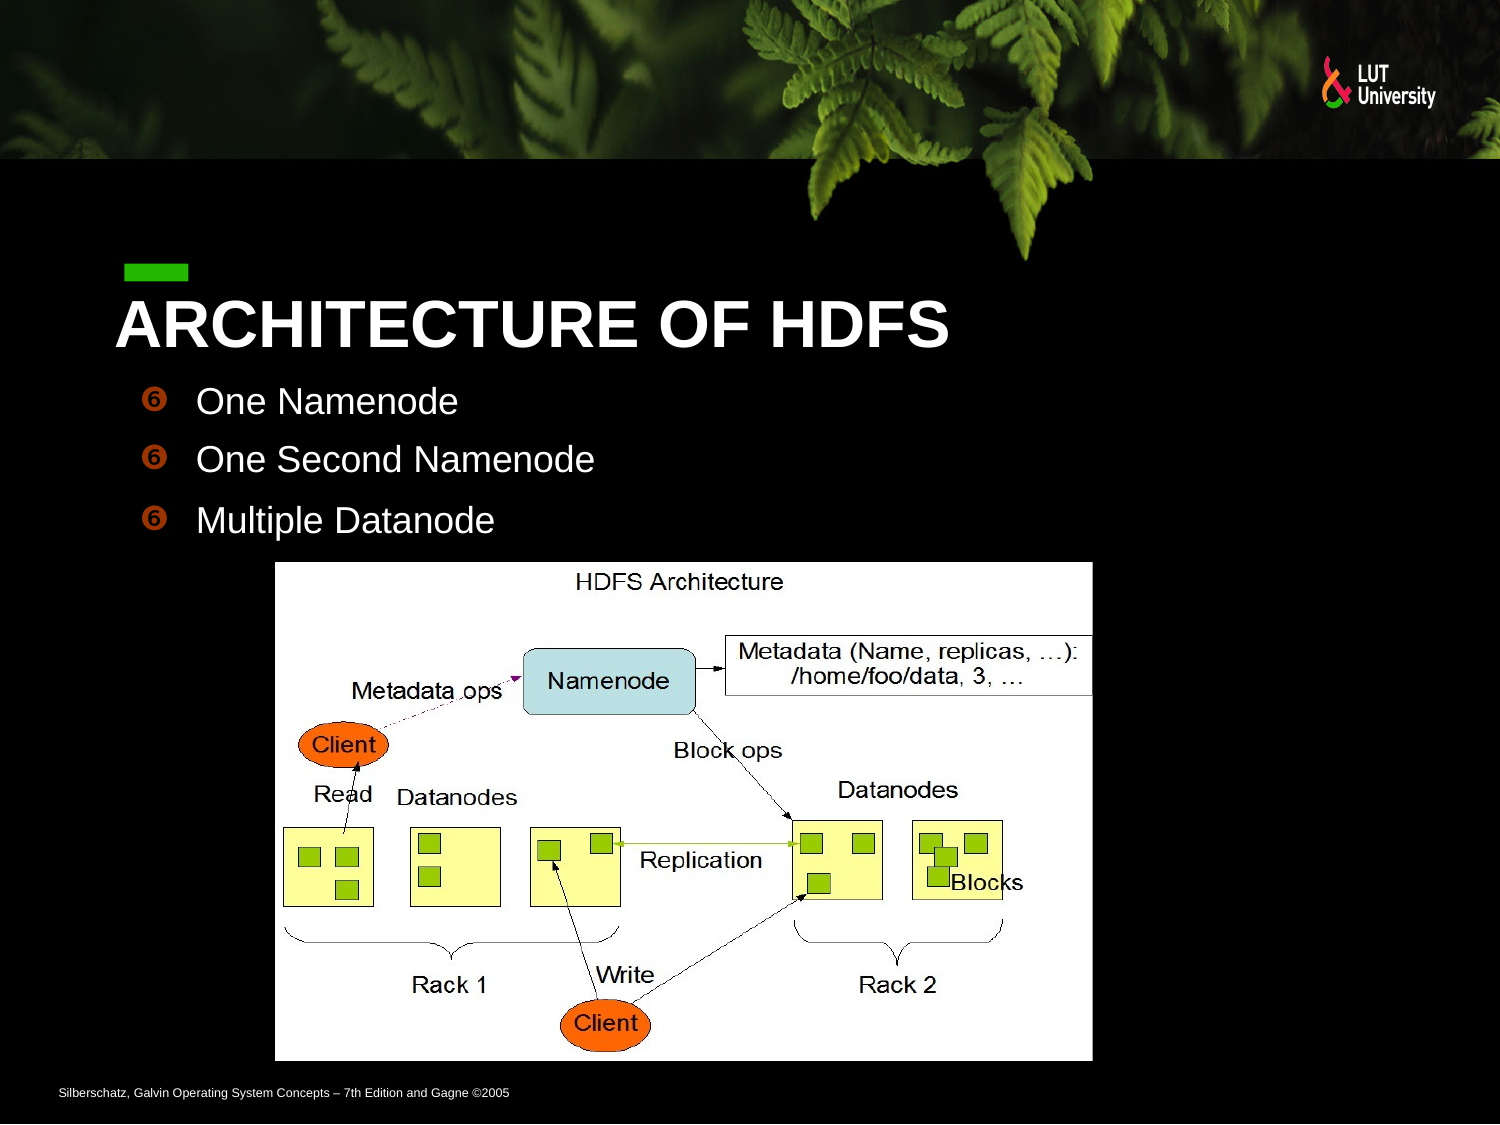

# Architecture of HDFS
One Namenode
One Second Namenode
Multiple Datanode

Silberschatz, Galvin Operating System Concepts – 7th Edition and Gagne ©2005